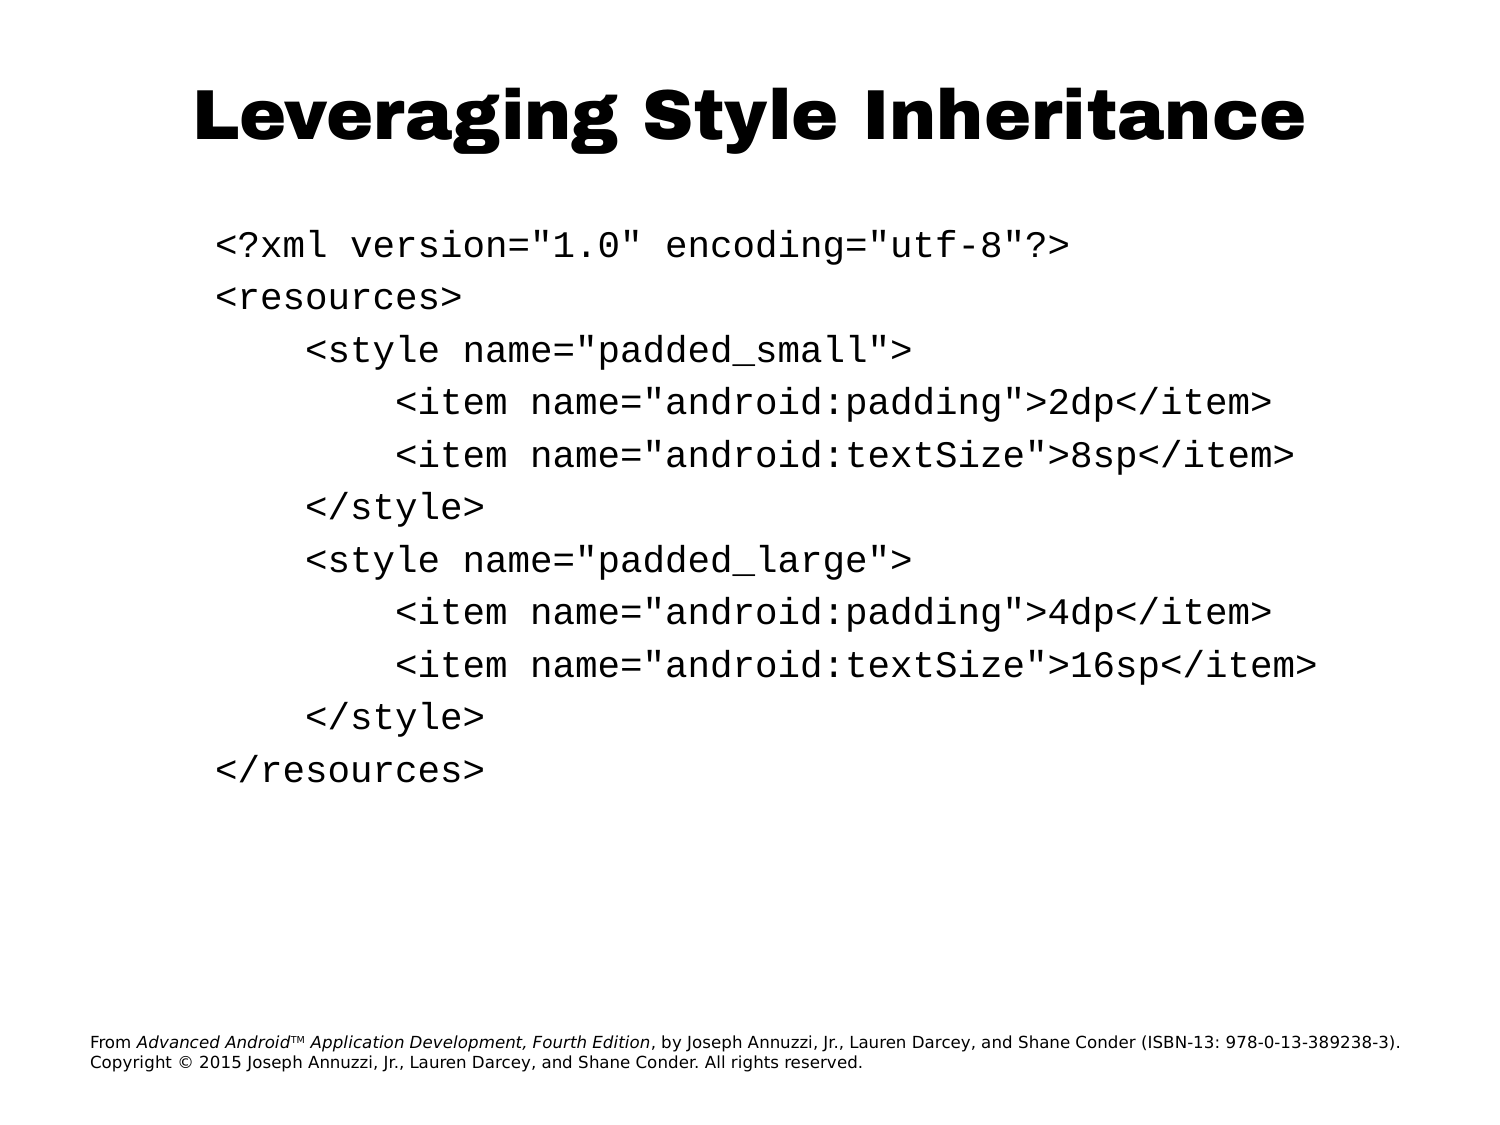

# Leveraging Style Inheritance
<?xml version="1.0" encoding="utf-8"?>
<resources>
    <style name="padded_small">
        <item name="android:padding">2dp</item>
        <item name="android:textSize">8sp</item>
    </style>
    <style name="padded_large">
        <item name="android:padding">4dp</item>
        <item name="android:textSize">16sp</item>
    </style>
</resources>

From Advanced AndroidTM Application Development, Fourth Edition, by Joseph Annuzzi, Jr., Lauren Darcey, and Shane Conder (ISBN-13: 978-0-13-389238-3). Copyright © 2015 Joseph Annuzzi, Jr., Lauren Darcey, and Shane Conder. All rights reserved.